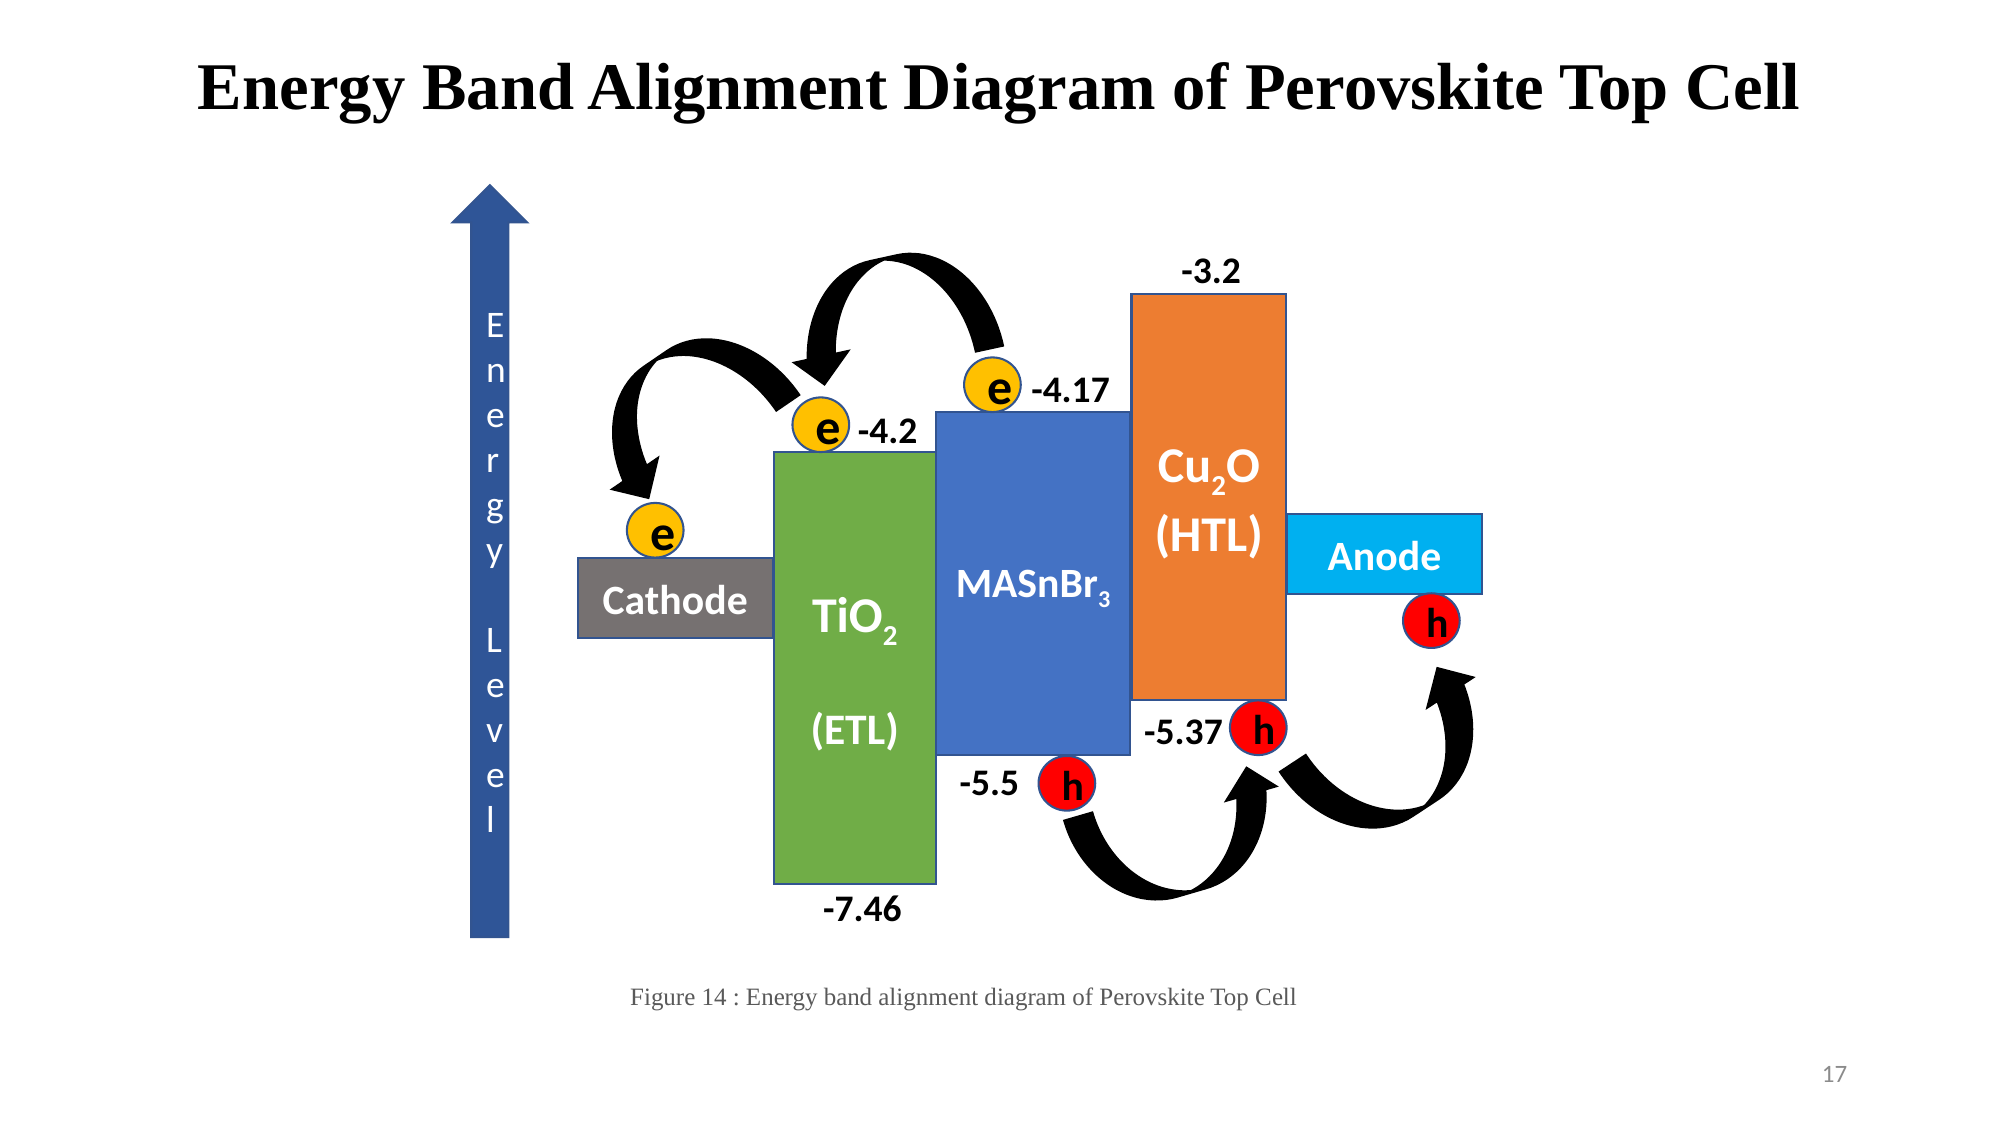

# Energy Band Alignment Diagram of Perovskite Top Cell

E
n
e
r
g
y

L
e
v
e
l
-3.2

Cu2O
(HTL)

e
-4.17
e
-4.2
MASnBr3
TiO2
(ETL)
e
Anode
Cathode
h
 -5.37
h

-5.5
h

-7.46
Figure 14 : Energy band alignment diagram of Perovskite Top Cell
17